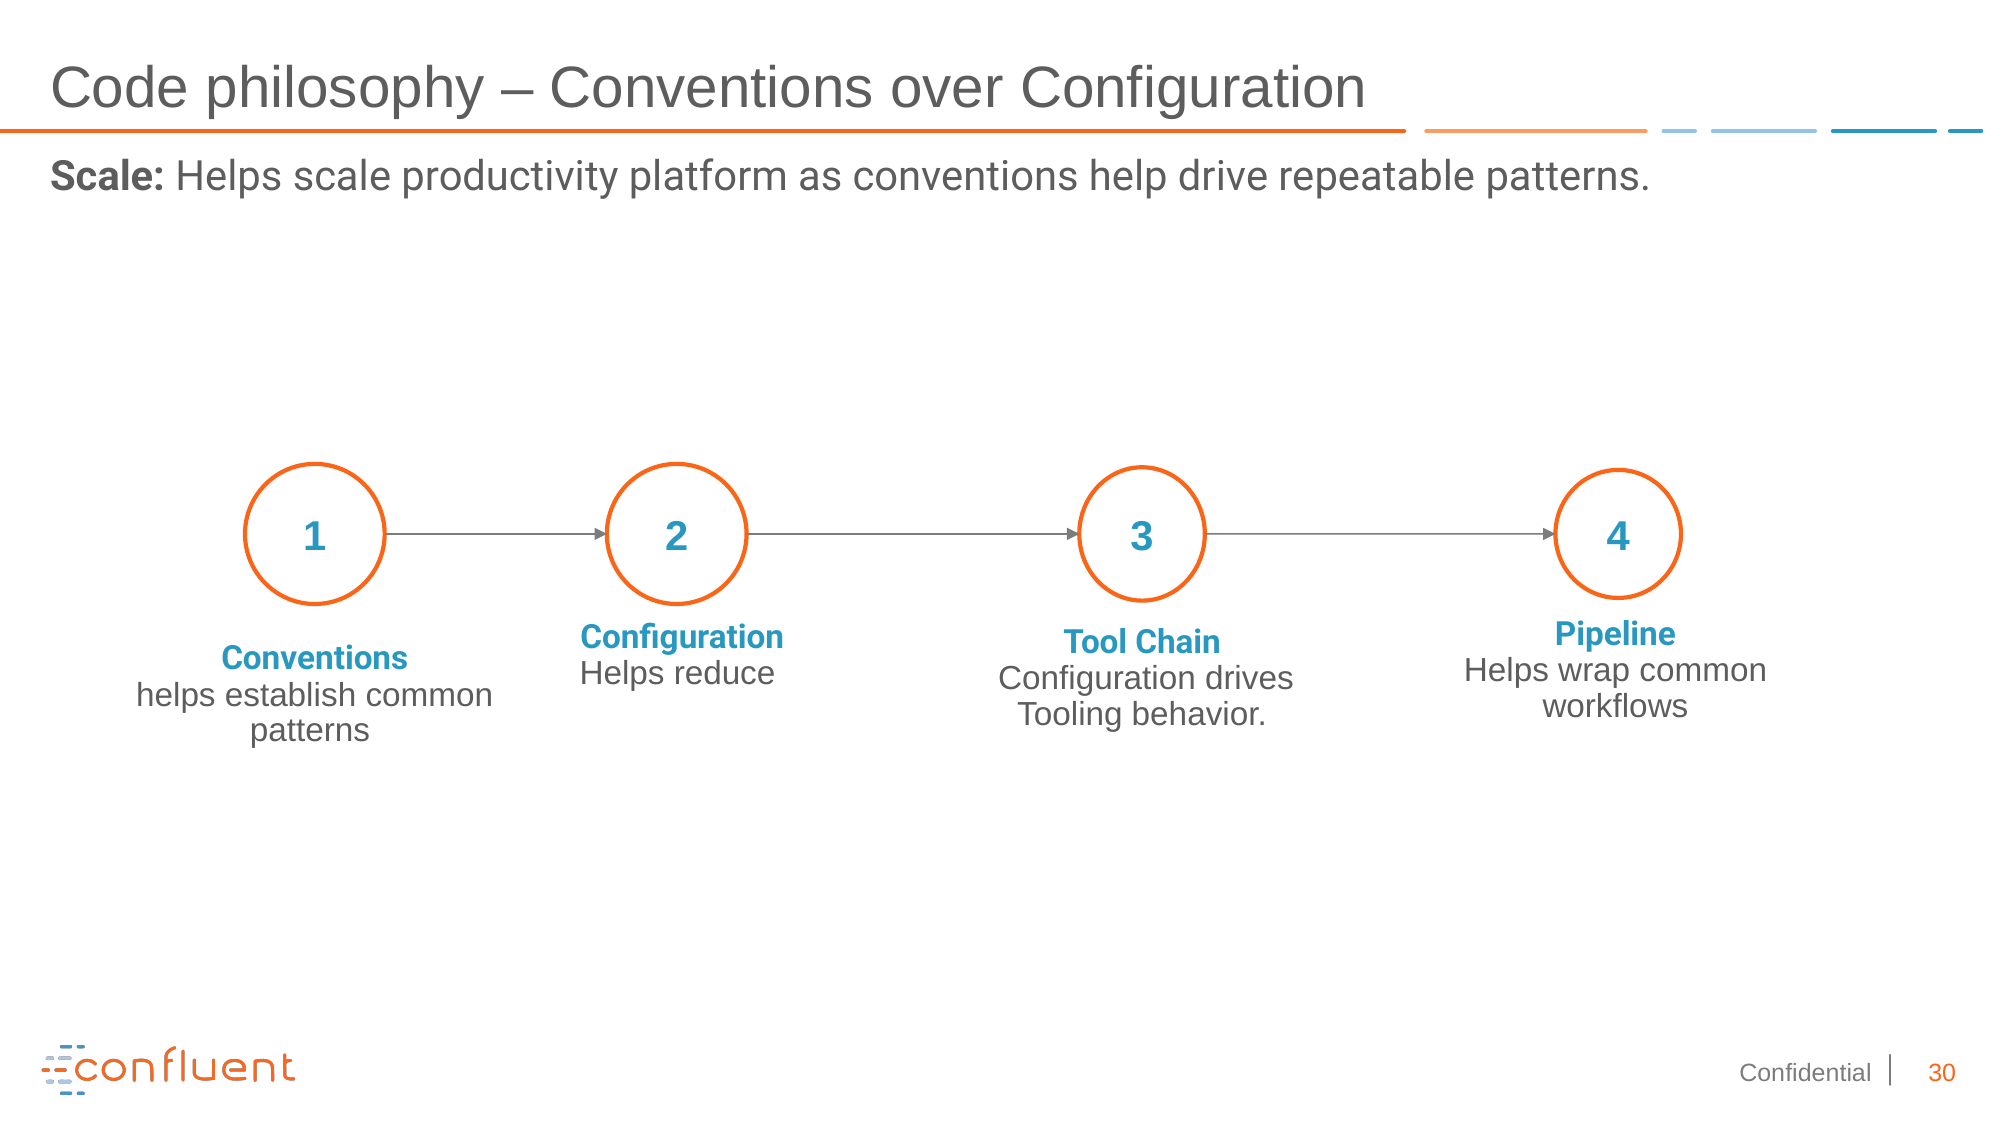

# Code philosophy – Conventions over Configuration
Scale: Helps scale productivity platform as conventions help drive repeatable patterns.
1
2
3
4
Pipeline
Helps wrap common workflows
Configuration
Helps reduce
Tool Chain
 Configuration drives Tooling behavior.
Conventions
helps establish common patterns